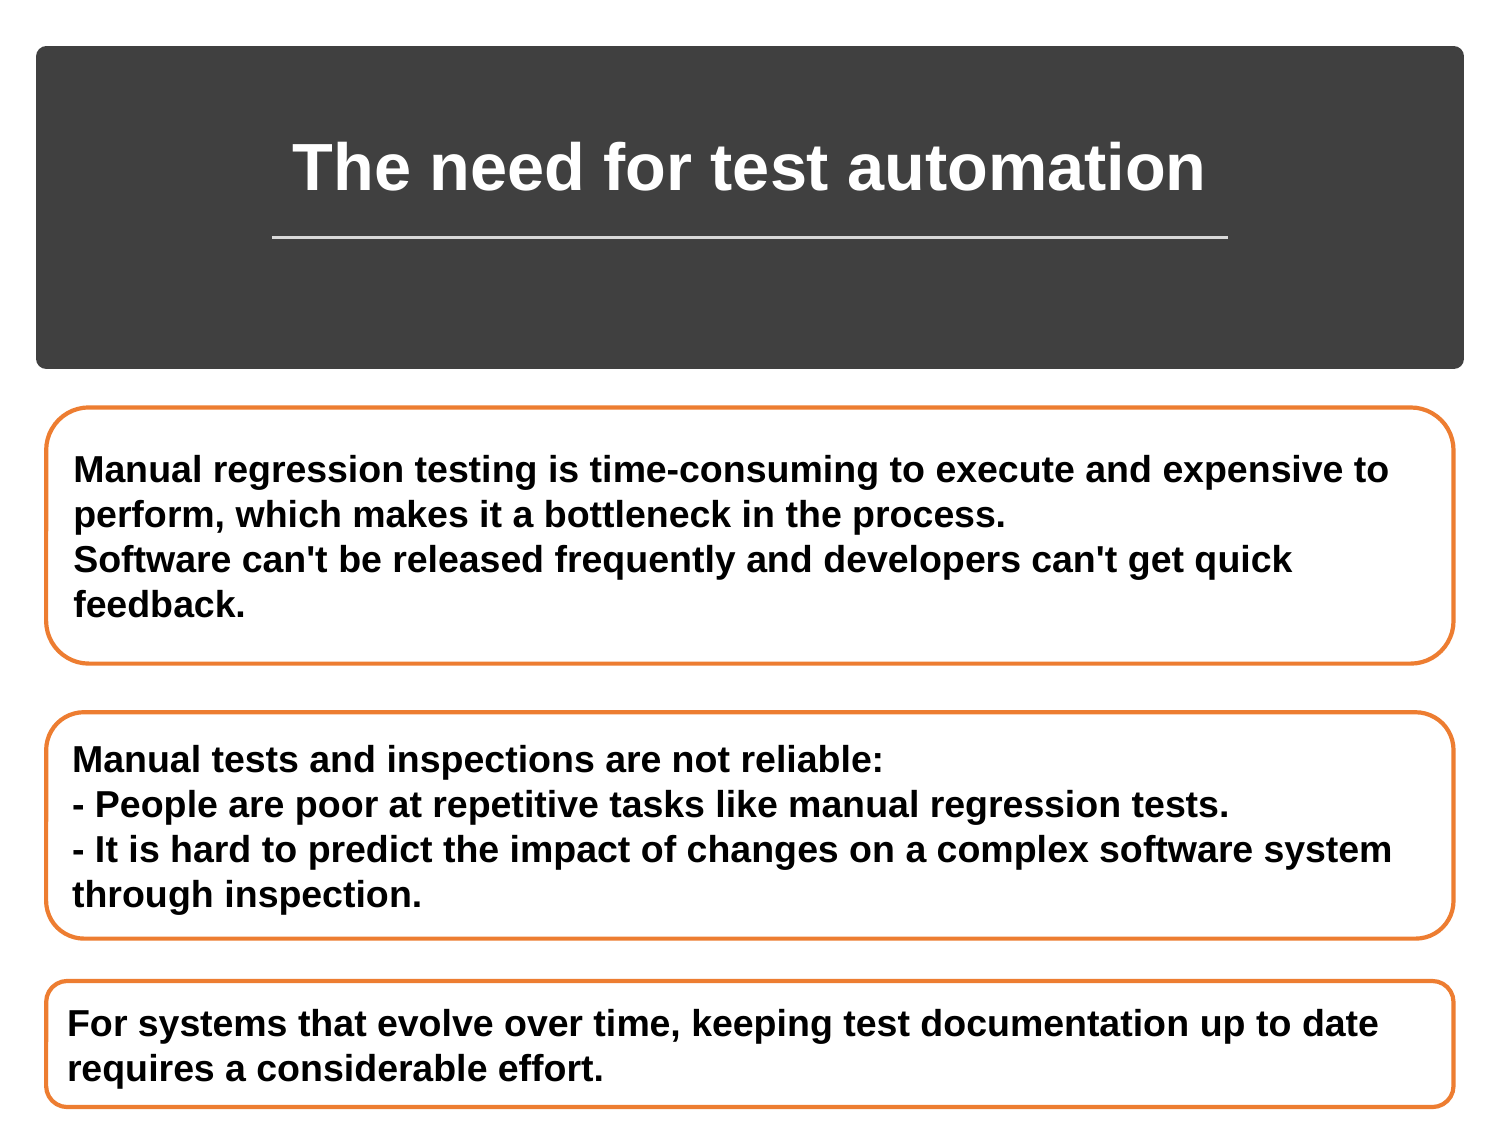

# The need for test automation
Manual regression testing is time-consuming to execute and expensive to perform, which makes it a bottleneck in the process.
Software can't be released frequently and developers can't get quick feedback.
Manual tests and inspections are not reliable:
- People are poor at repetitive tasks like manual regression tests.
- It is hard to predict the impact of changes on a complex software system through inspection.
For systems that evolve over time, keeping test documentation up to date requires a considerable effort.